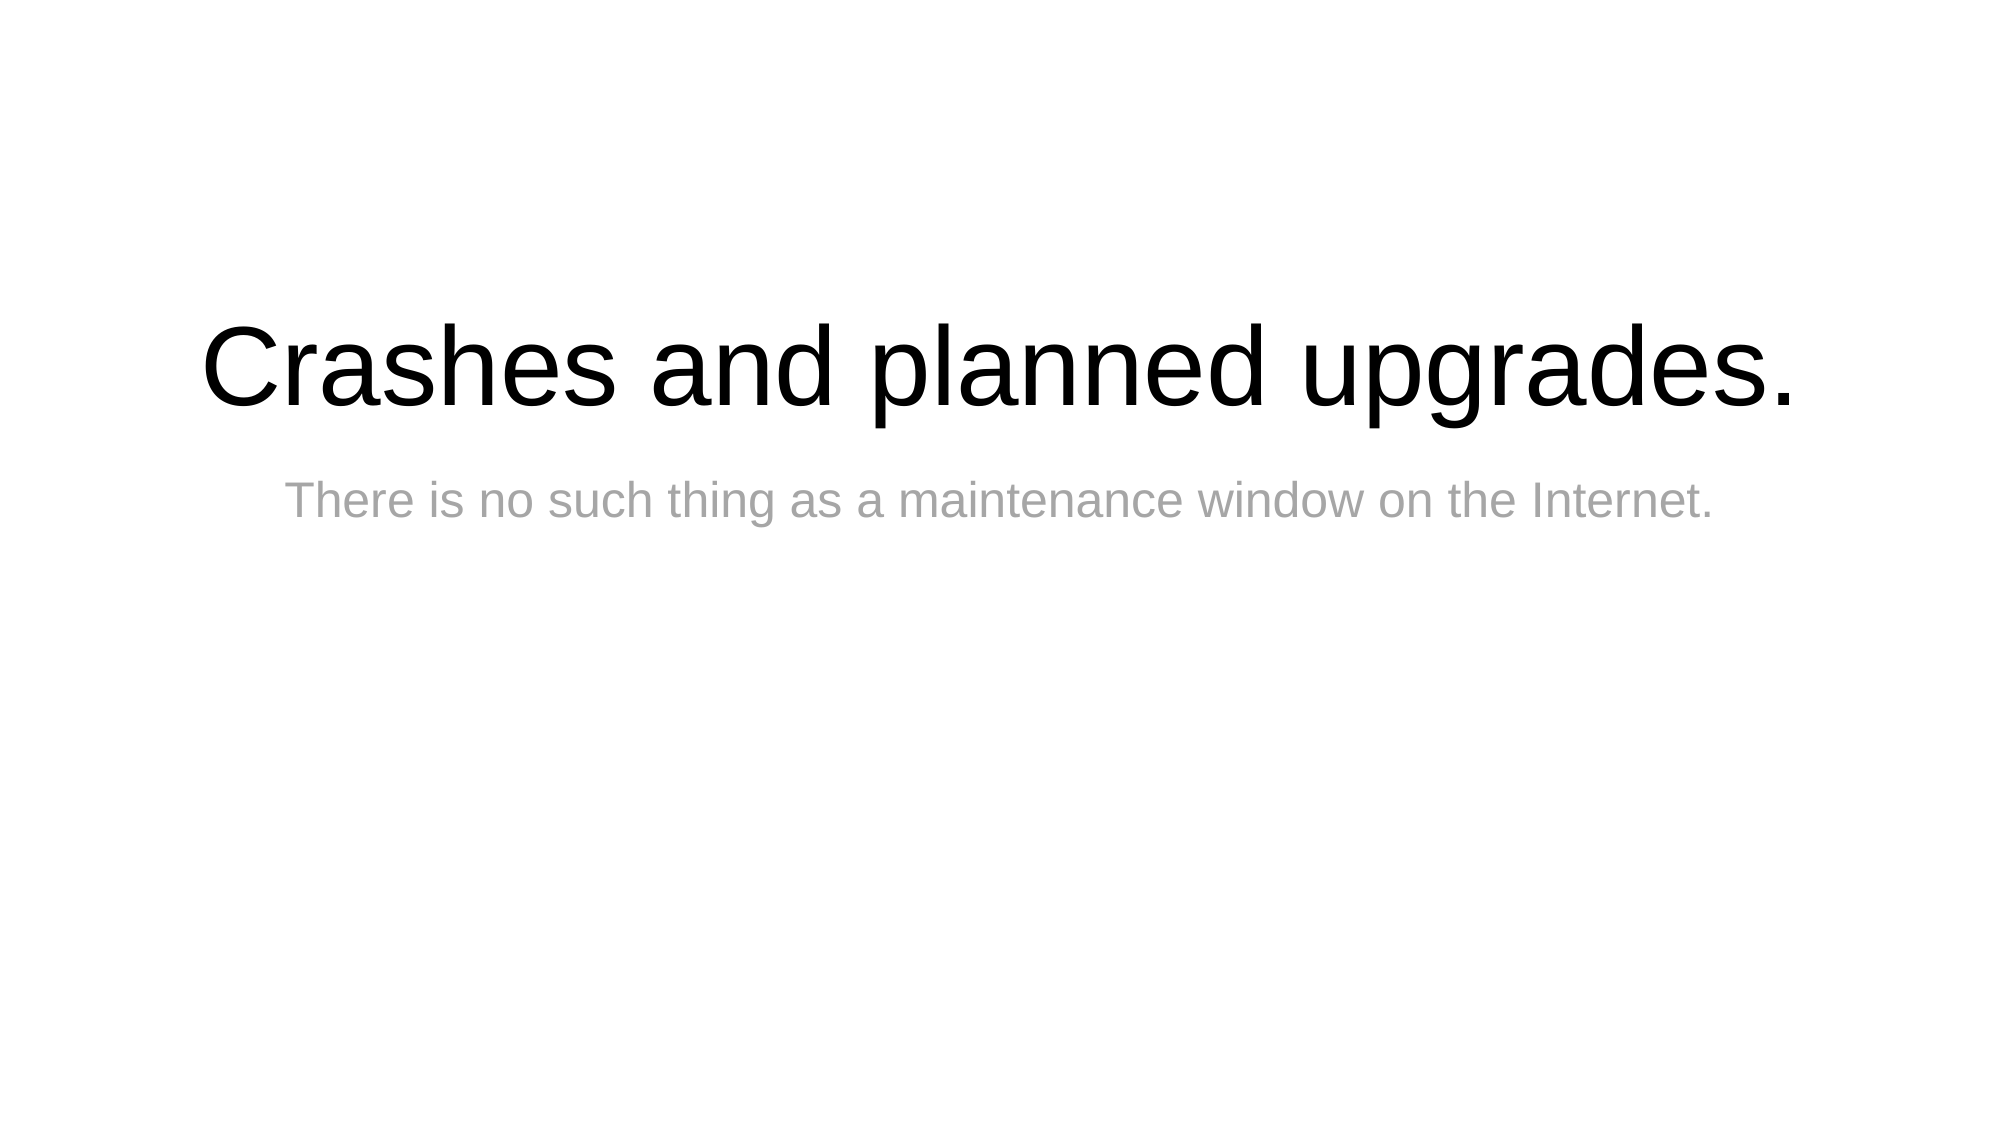

# Crashes and planned upgrades. There is no such thing as a maintenance window on the Internet.